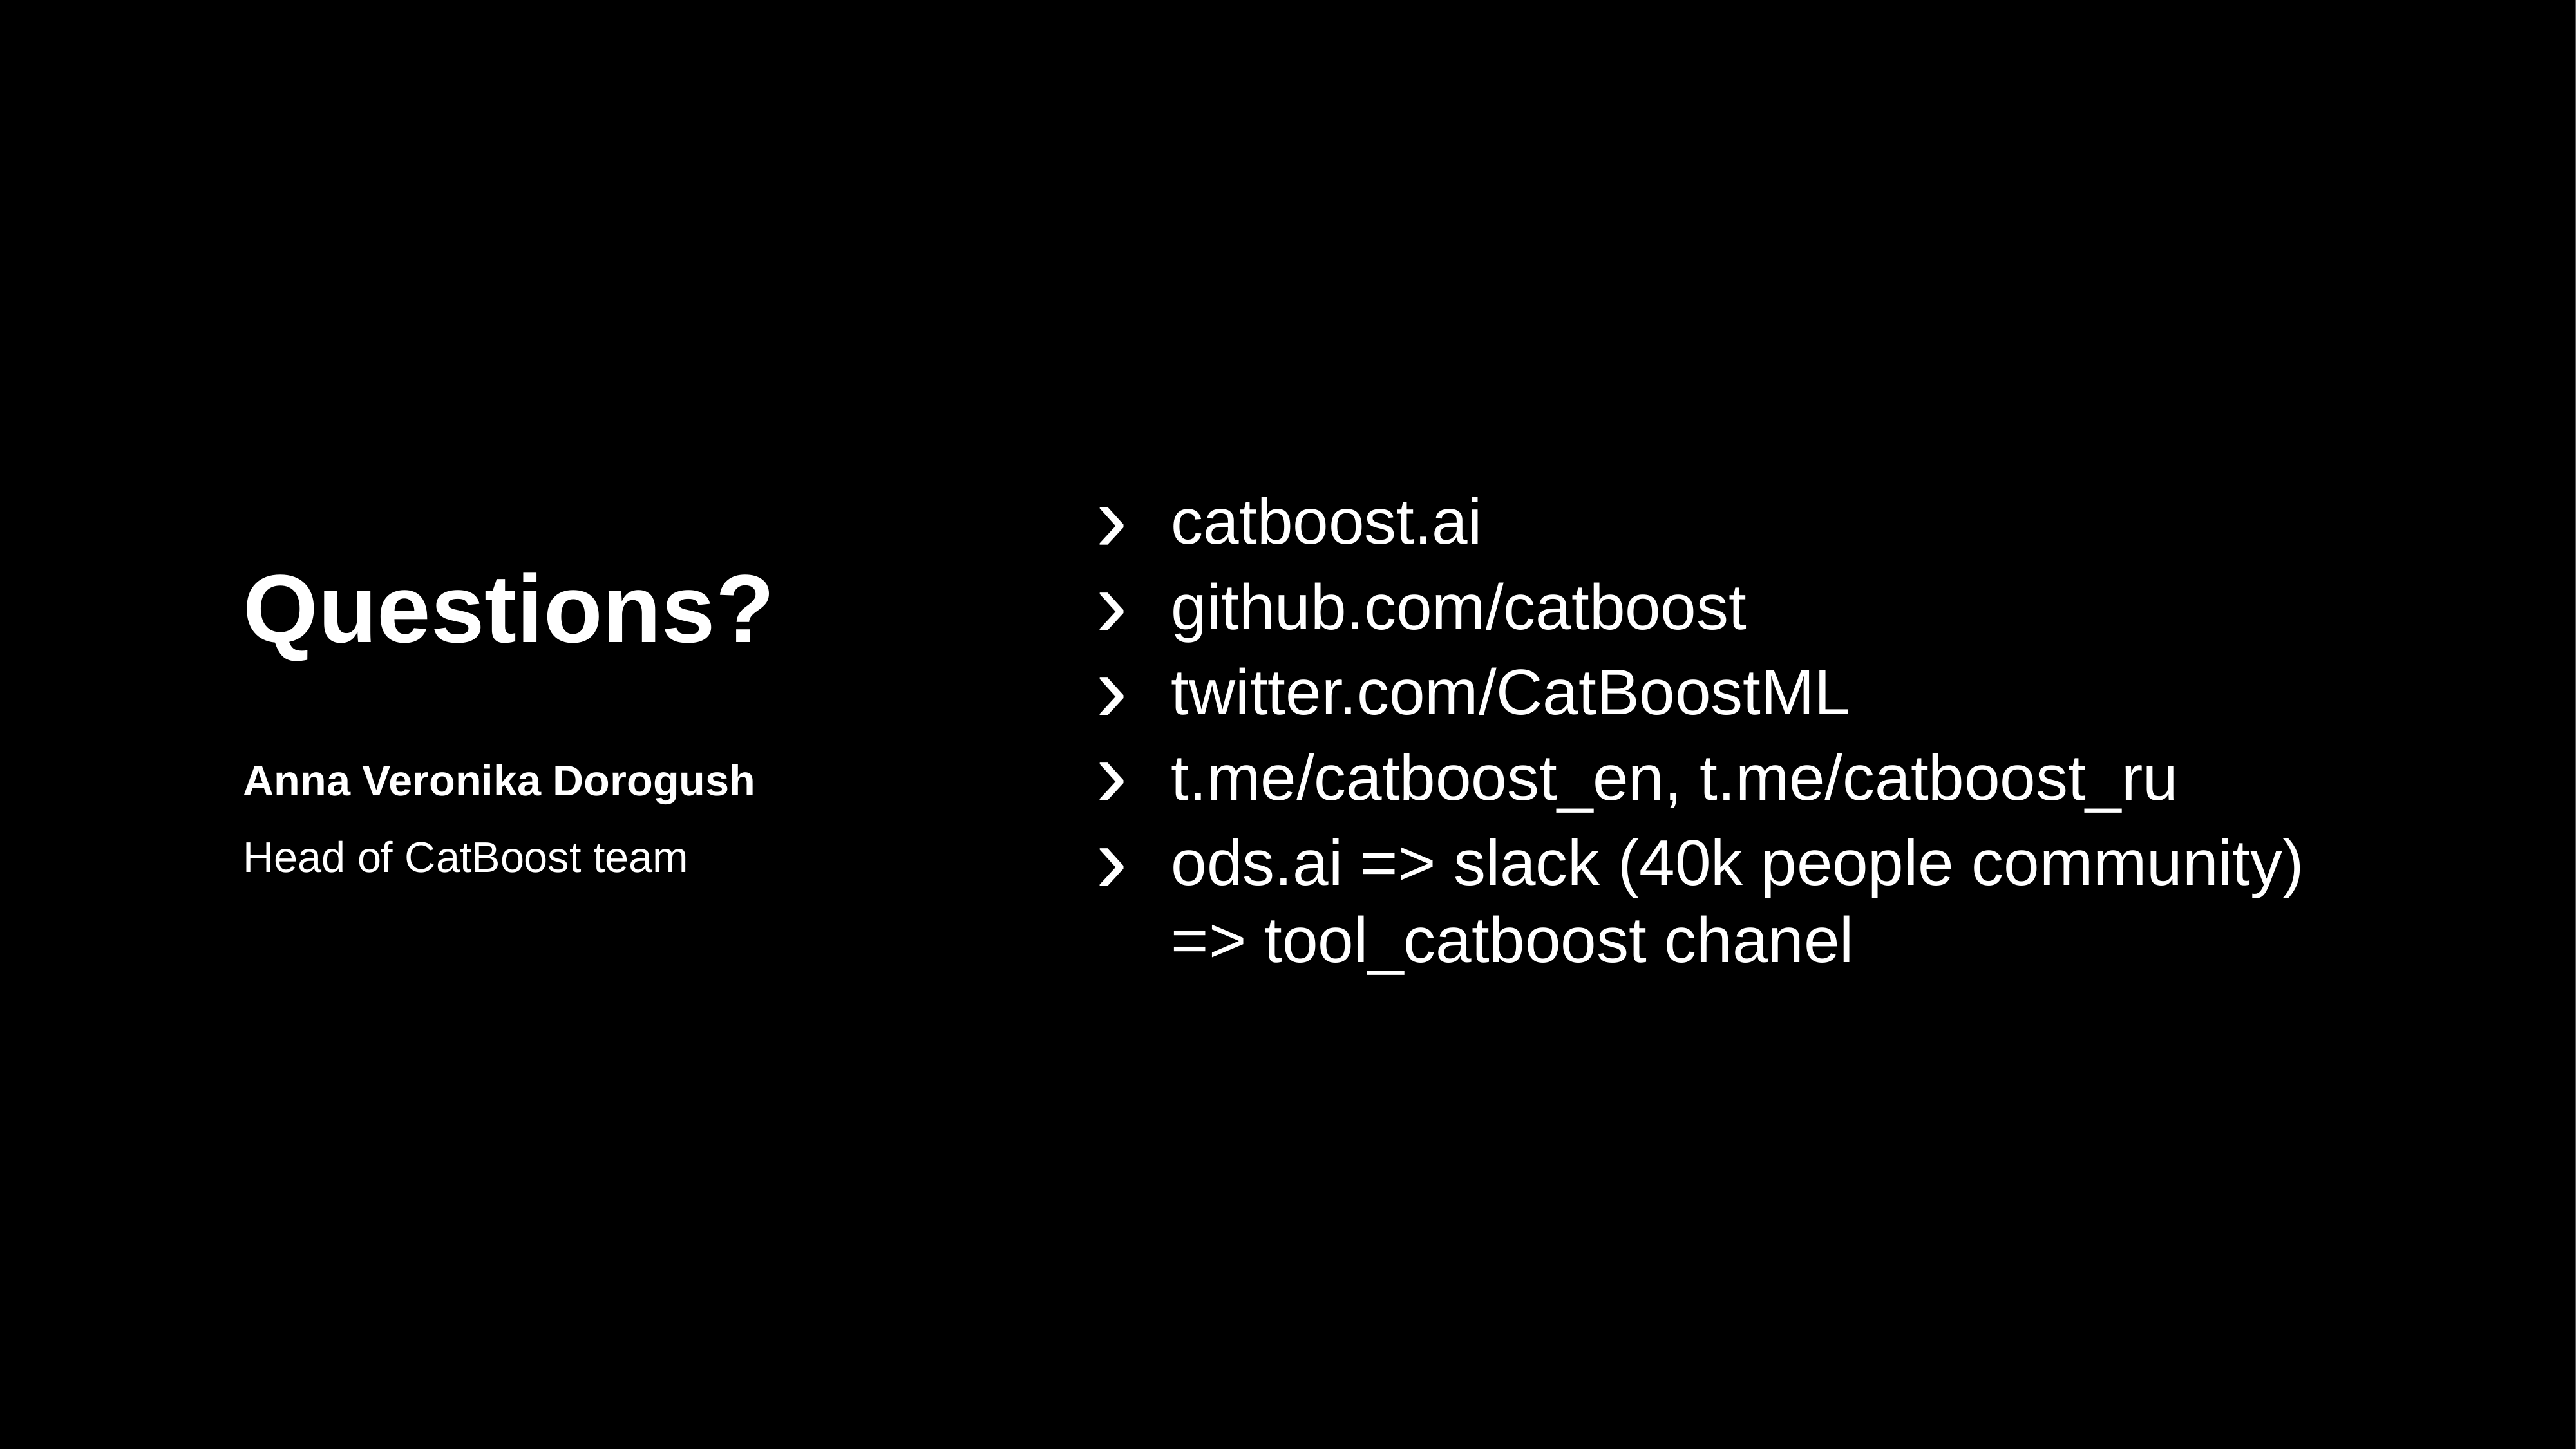

catboost.ai
github.com/catboost
twitter.com/CatBoostML
t.me/catboost_en, t.me/catboost_ru
ods.ai => slack (40k people community) => tool_catboost chanel
# Questions?
Anna Veronika Dorogush
Head of CatBoost team